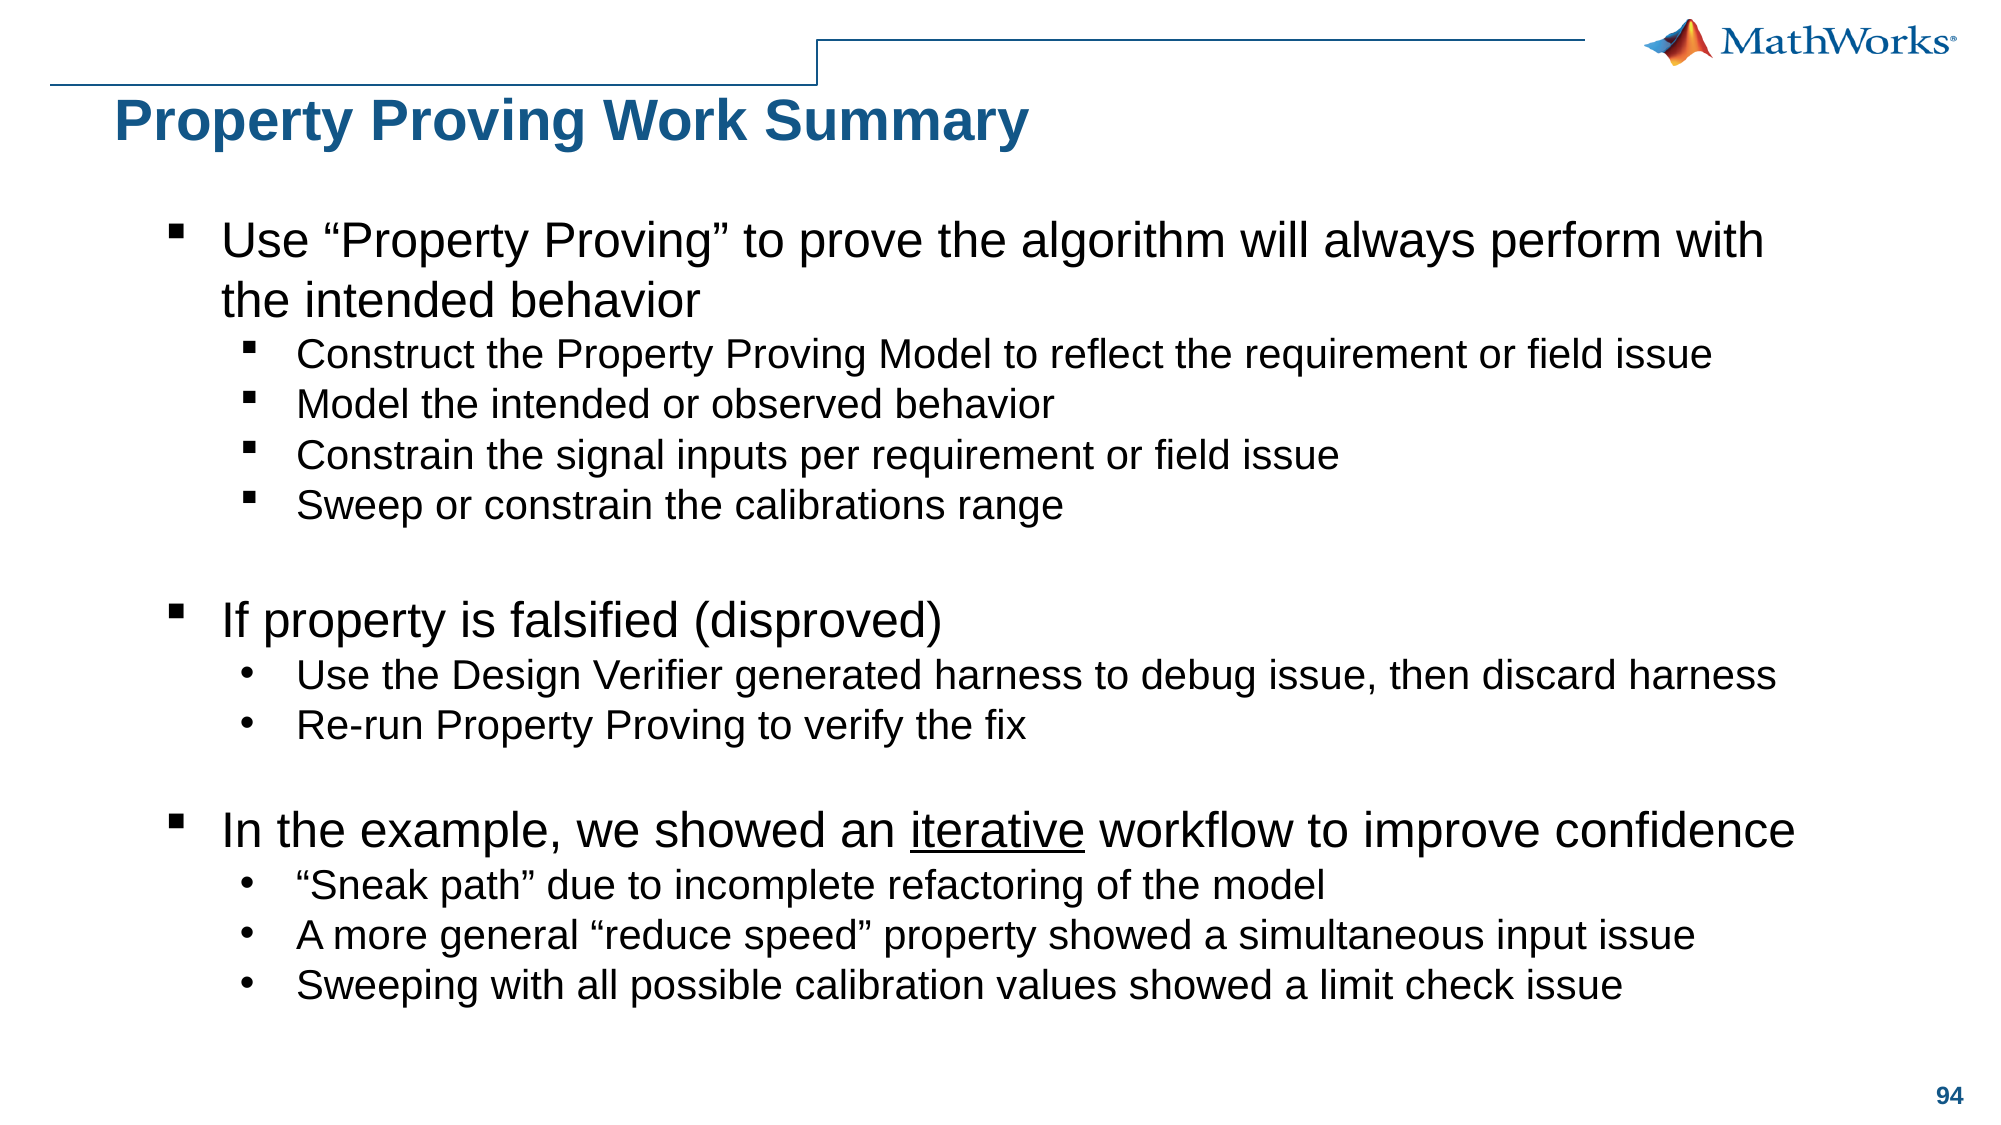

# Property Proving Work Summary
Use “Property Proving” to prove the algorithm will always perform with the intended behavior
Construct the Property Proving Model to reflect the requirement or field issue
Model the intended or observed behavior
Constrain the signal inputs per requirement or field issue
Sweep or constrain the calibrations range

If property is falsified (disproved)
Use the Design Verifier generated harness to debug issue, then discard harness
Re-run Property Proving to verify the fix

In the example, we showed an iterative workflow to improve confidence
“Sneak path” due to incomplete refactoring of the model
A more general “reduce speed” property showed a simultaneous input issue
Sweeping with all possible calibration values showed a limit check issue